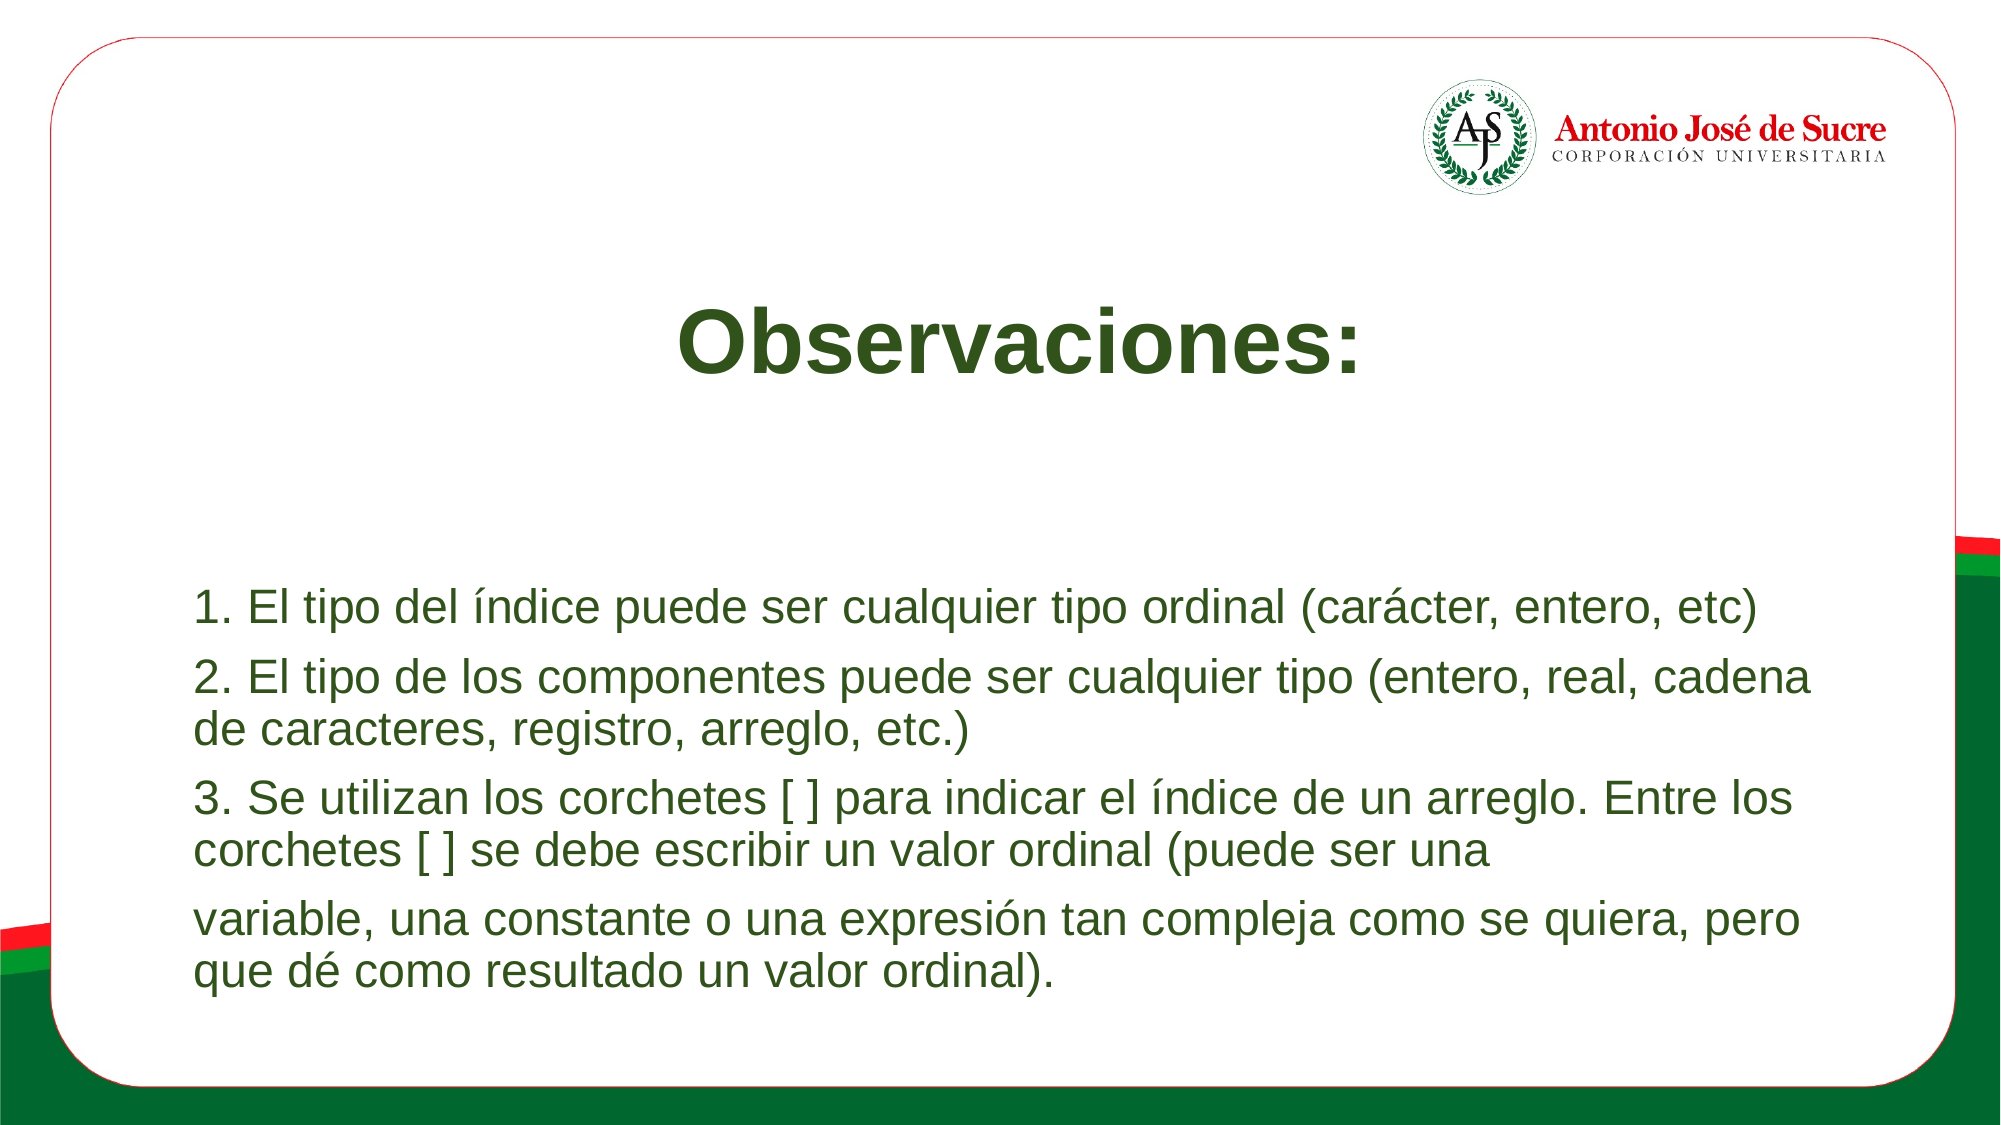

# Observaciones:

1. El tipo del índice puede ser cualquier tipo ordinal (carácter, entero, etc)
2. El tipo de los componentes puede ser cualquier tipo (entero, real, cadena de caracteres, registro, arreglo, etc.)
3. Se utilizan los corchetes [ ] para indicar el índice de un arreglo. Entre los corchetes [ ] se debe escribir un valor ordinal (puede ser una
variable, una constante o una expresión tan compleja como se quiera, pero que dé como resultado un valor ordinal).